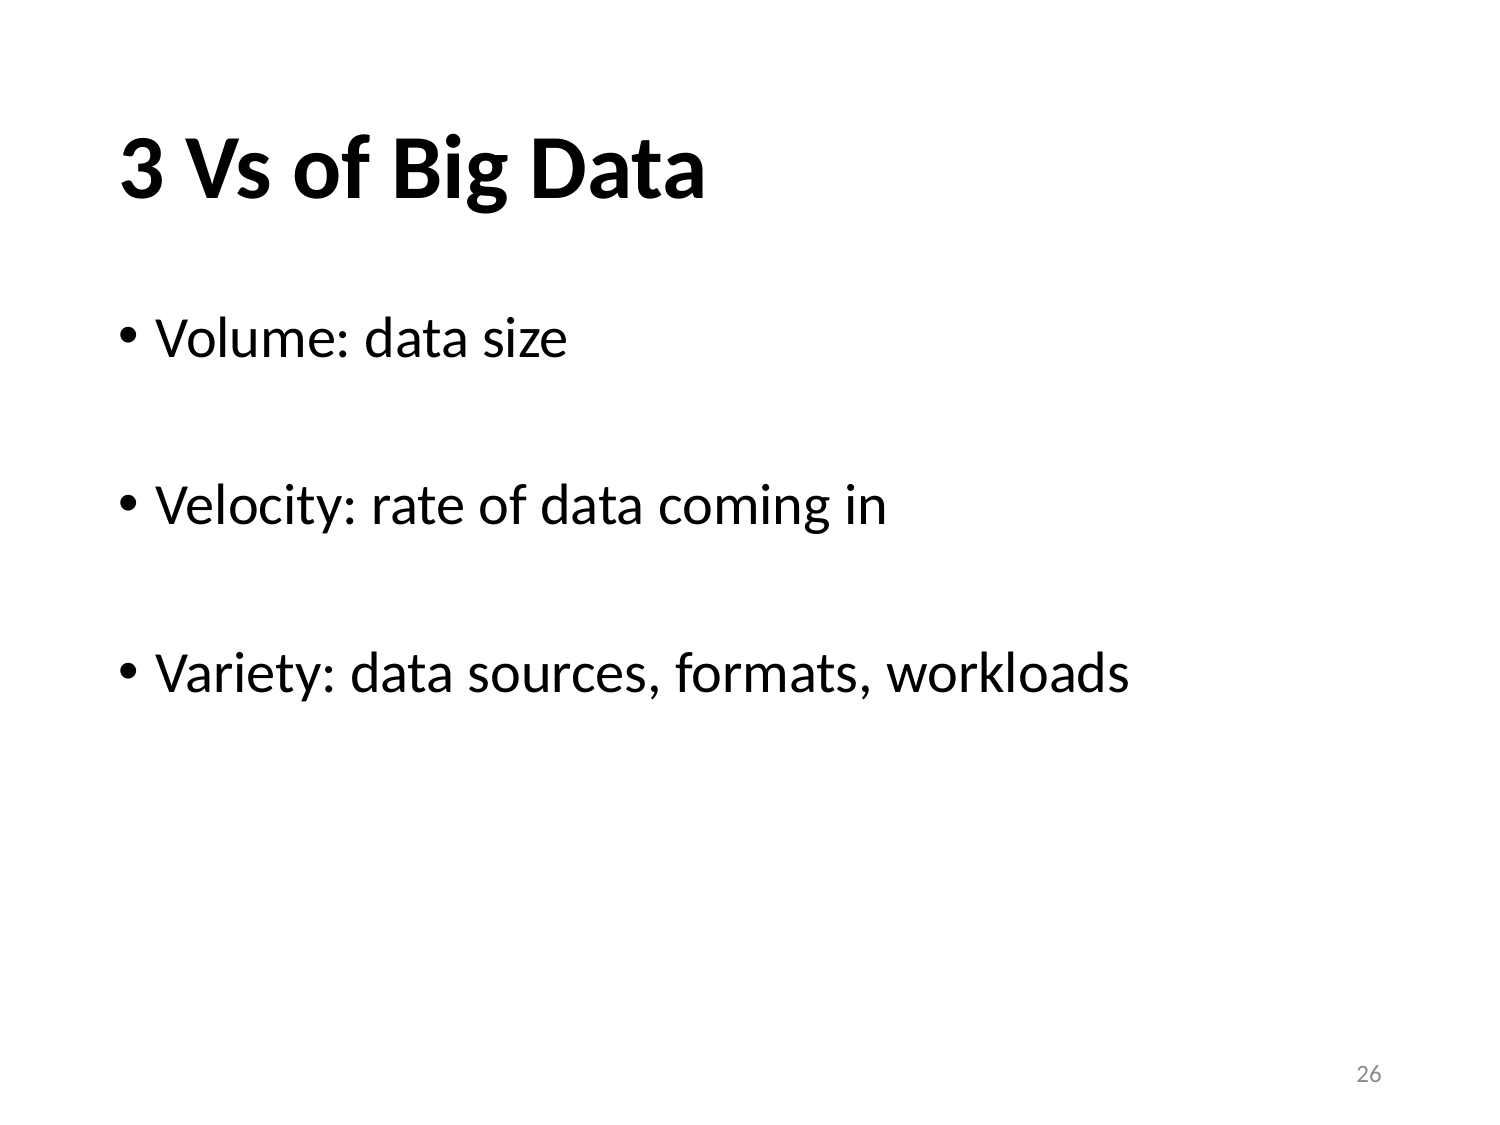

# 3 Vs of Big Data
Volume: data size

Velocity: rate of data coming in

Variety: data sources, formats, workloads

26